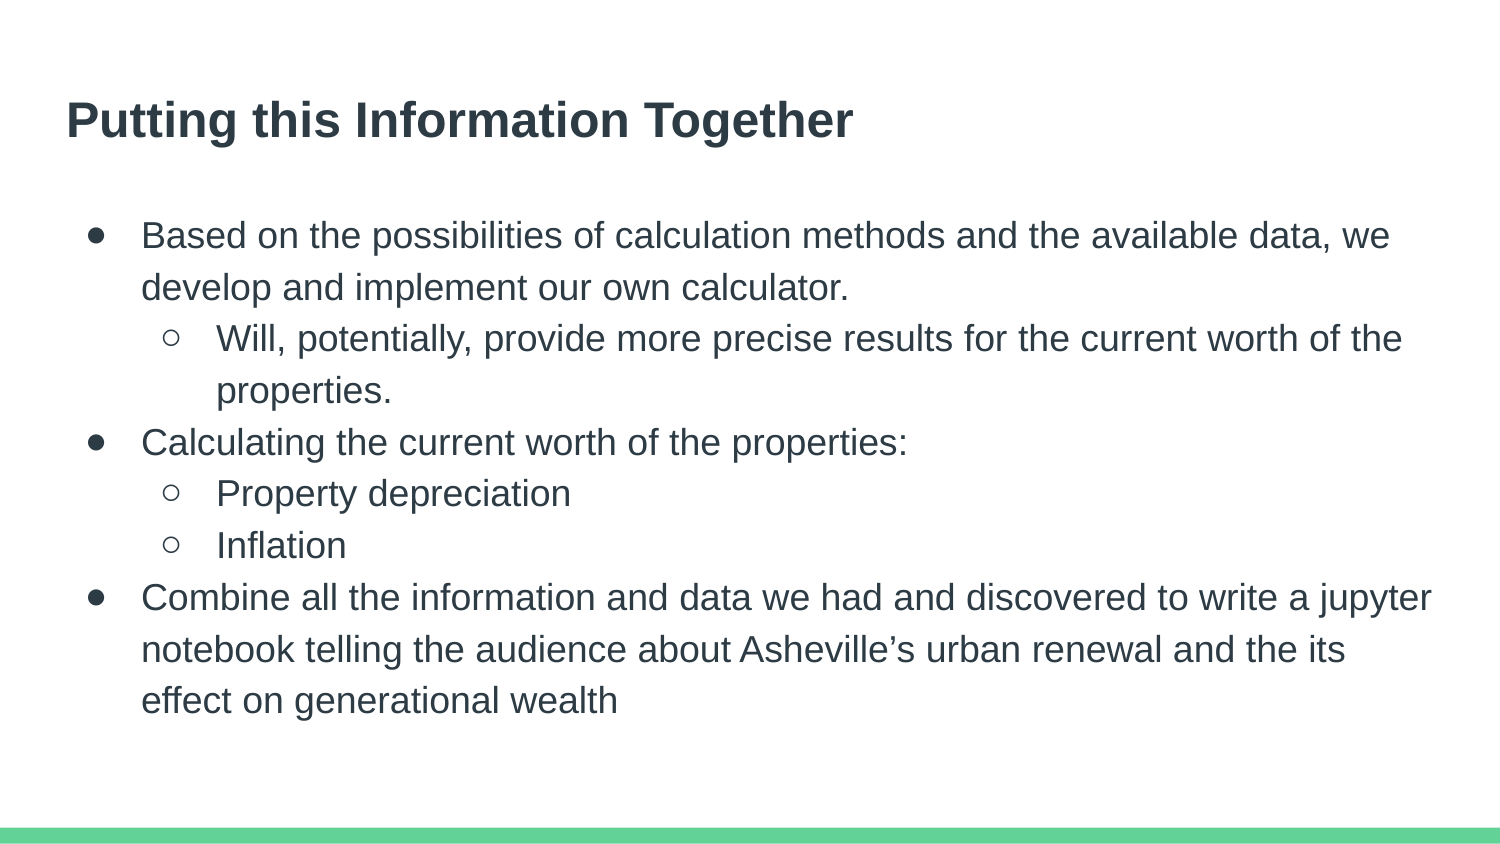

# Putting this Information Together
Based on the possibilities of calculation methods and the available data, we develop and implement our own calculator.
Will, potentially, provide more precise results for the current worth of the properties.
Calculating the current worth of the properties:
Property depreciation
Inflation
Combine all the information and data we had and discovered to write a jupyter notebook telling the audience about Asheville’s urban renewal and the its effect on generational wealth